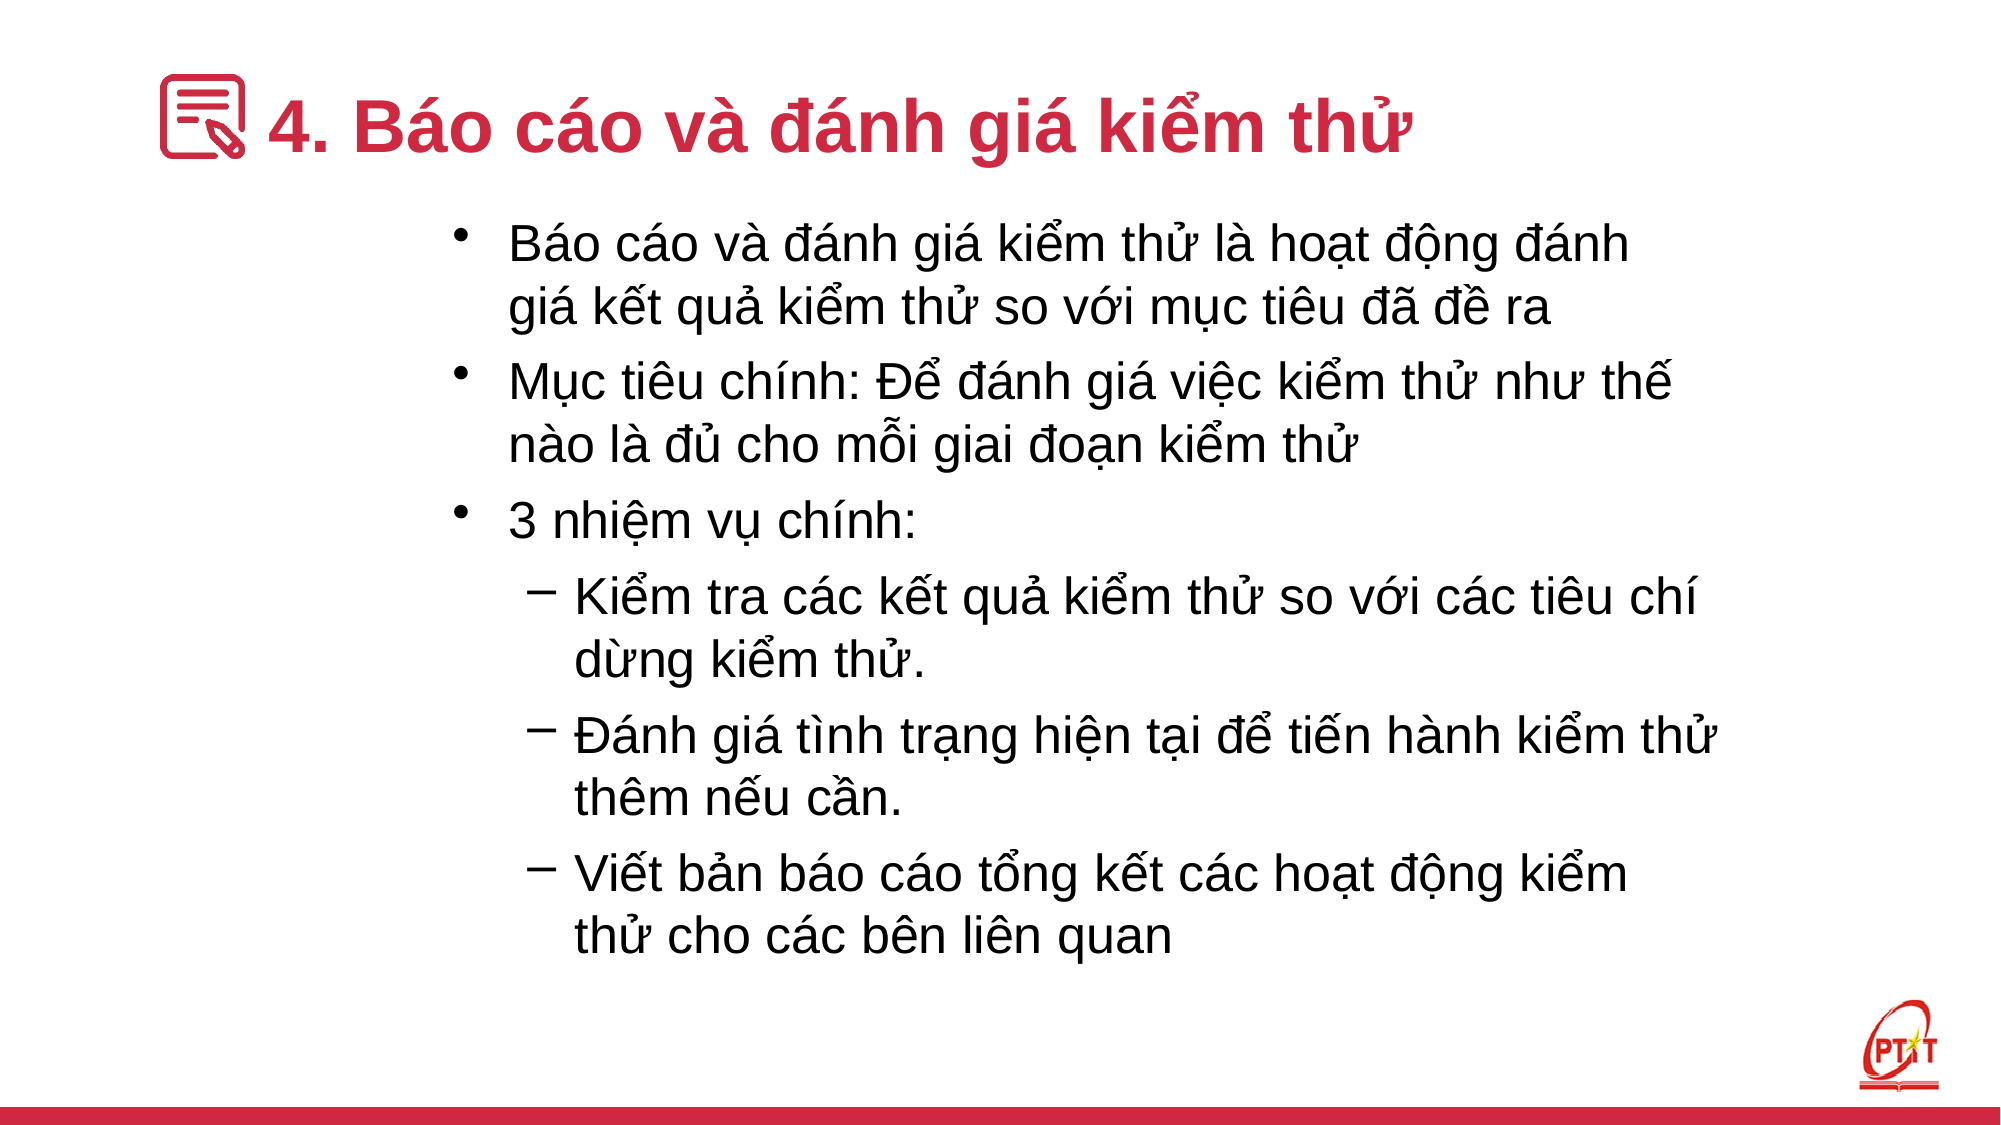

# 4. Báo cáo và đánh giá kiểm thử
Báo cáo và đánh giá kiểm thử là hoạt động đánh  giá kết quả kiểm thử so với mục tiêu đã đề ra
Mục tiêu chính: Để đánh giá việc kiểm thử như thế  nào là đủ cho mỗi giai đoạn kiểm thử
3 nhiệm vụ chính:
Kiểm tra các kết quả kiểm thử so với các tiêu chí  dừng kiểm thử.
Đánh giá tình trạng hiện tại để tiến hành kiểm thử  thêm nếu cần.
Viết bản báo cáo tổng kết các hoạt động kiểm  thử cho các bên liên quan